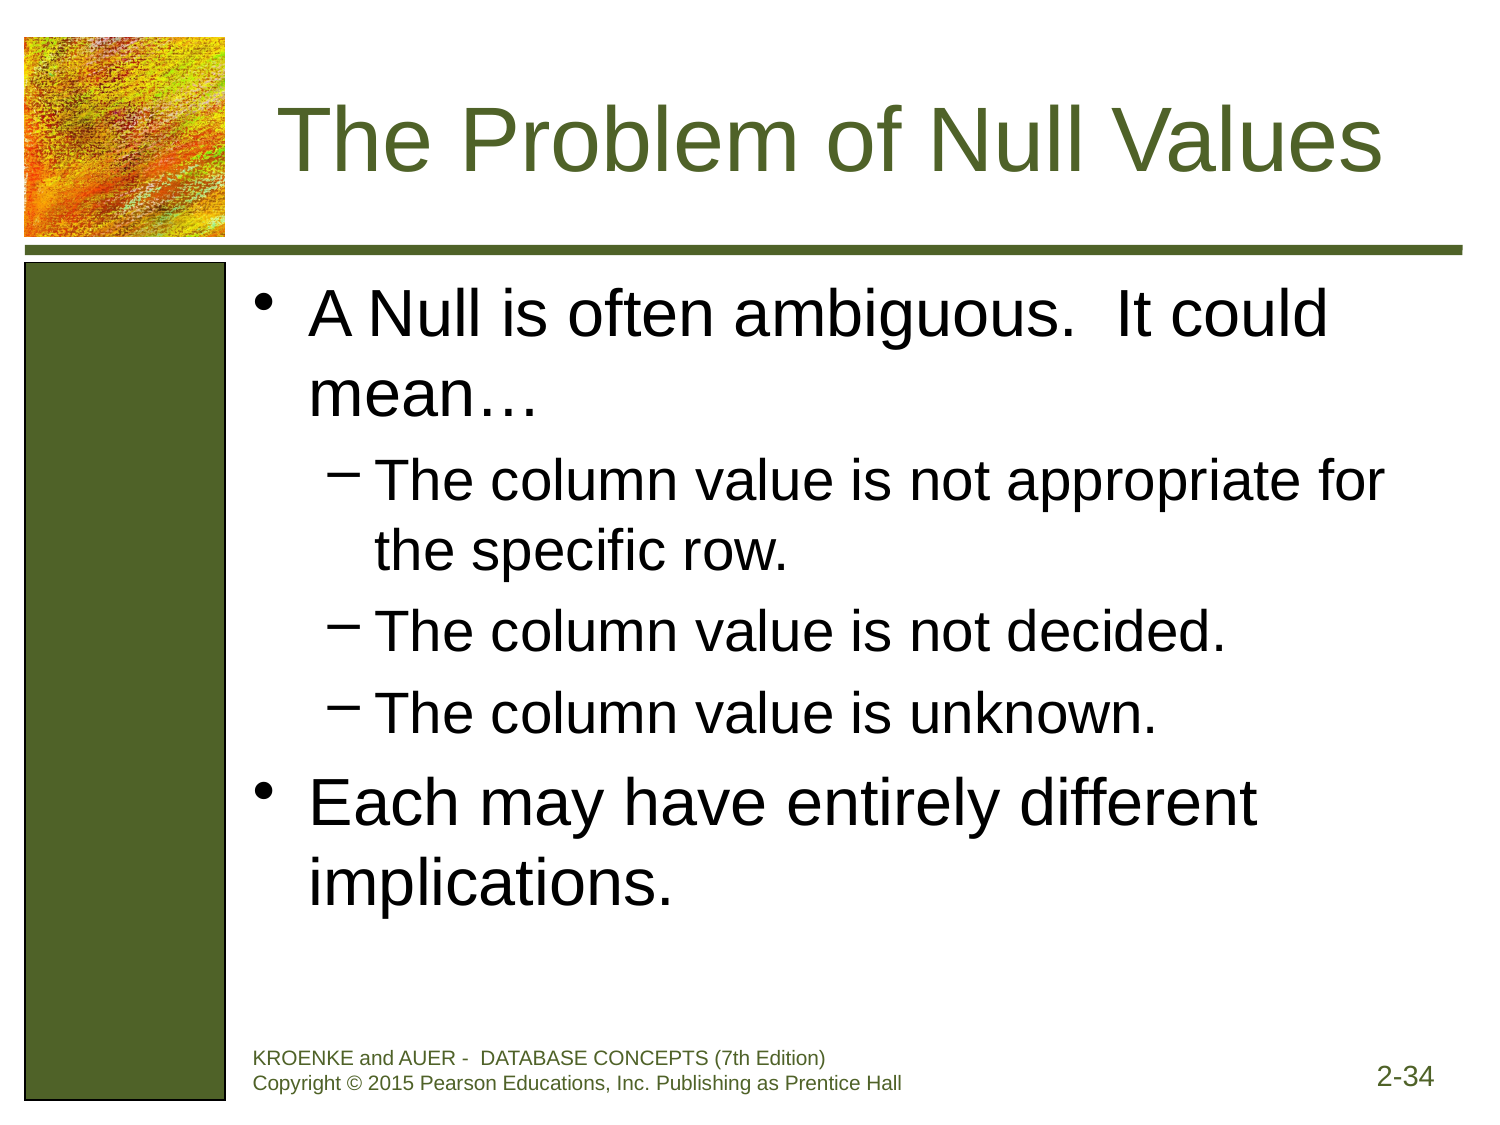

# The Problem of Null Values
A Null is often ambiguous.  It could mean…
The column value is not appropriate for the specific row.
The column value is not decided.
The column value is unknown.
Each may have entirely different implications.
KROENKE and AUER -  DATABASE CONCEPTS (7th Edition)                                    Copyright © 2015 Pearson Educations, Inc. Publishing as Prentice Hall
2-34